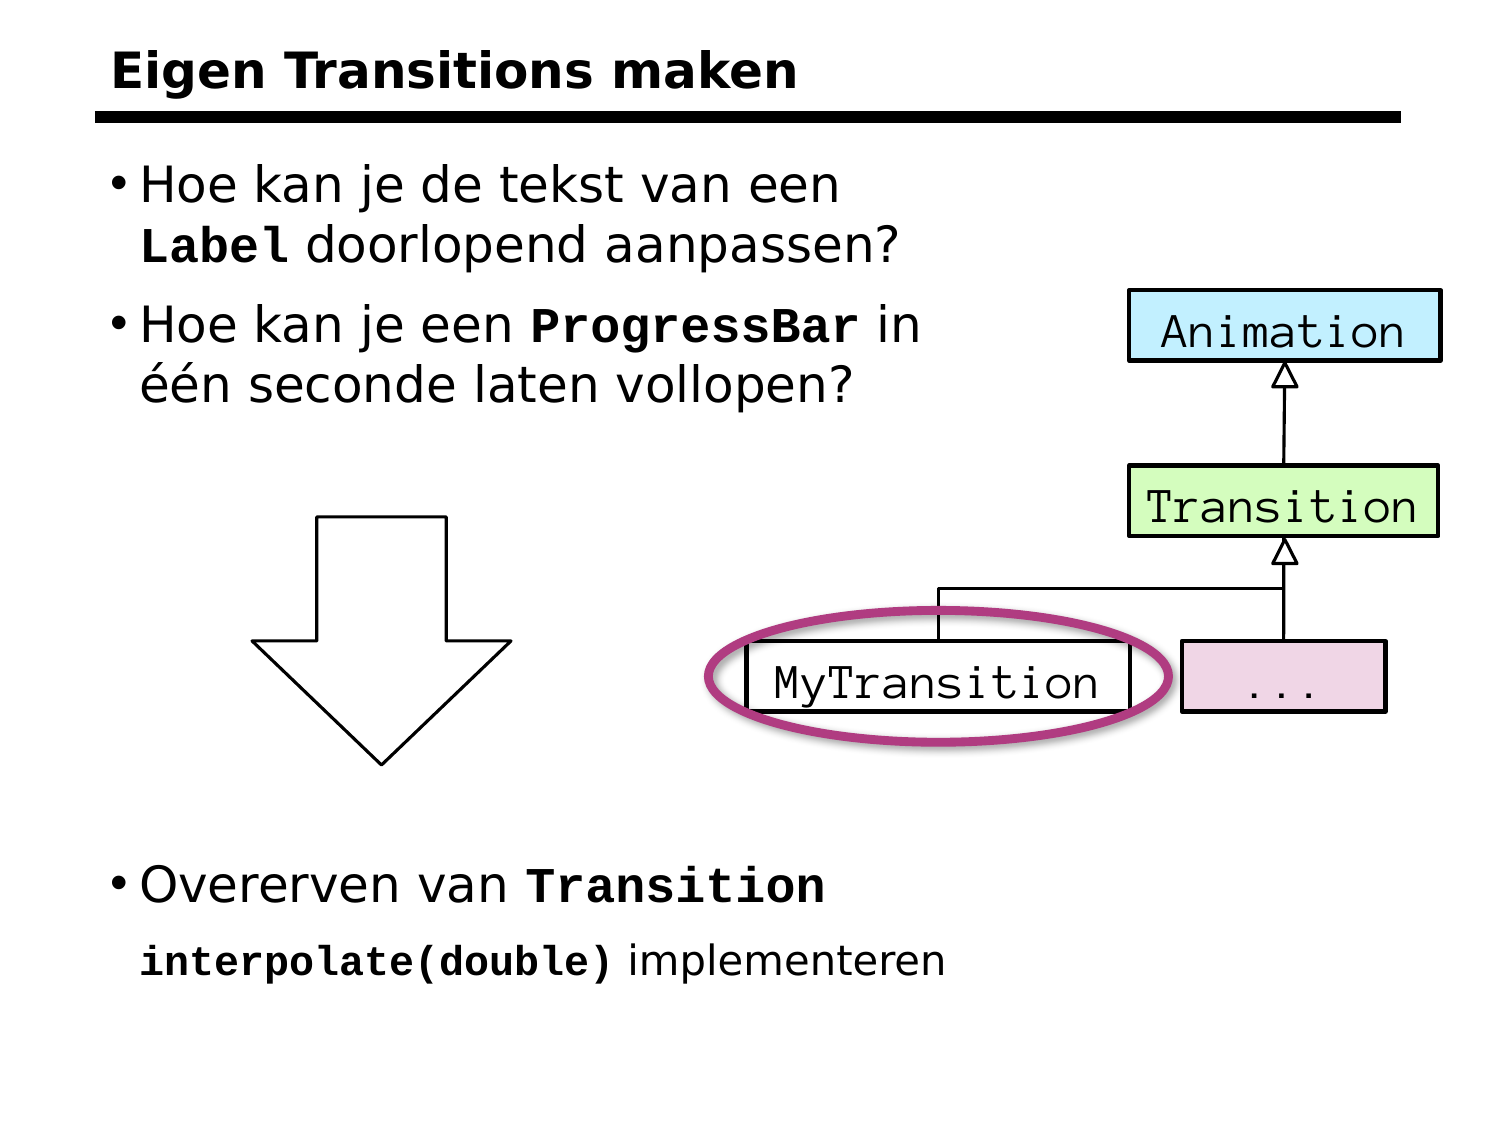

# Eigen Transitions maken
Hoe kan je de tekst van een Label doorlopend aanpassen?
Hoe kan je een ProgressBar in één seconde laten vollopen?
Animation

Transition

MyTransition
...
Overerven van Transition
interpolate(double) implementeren